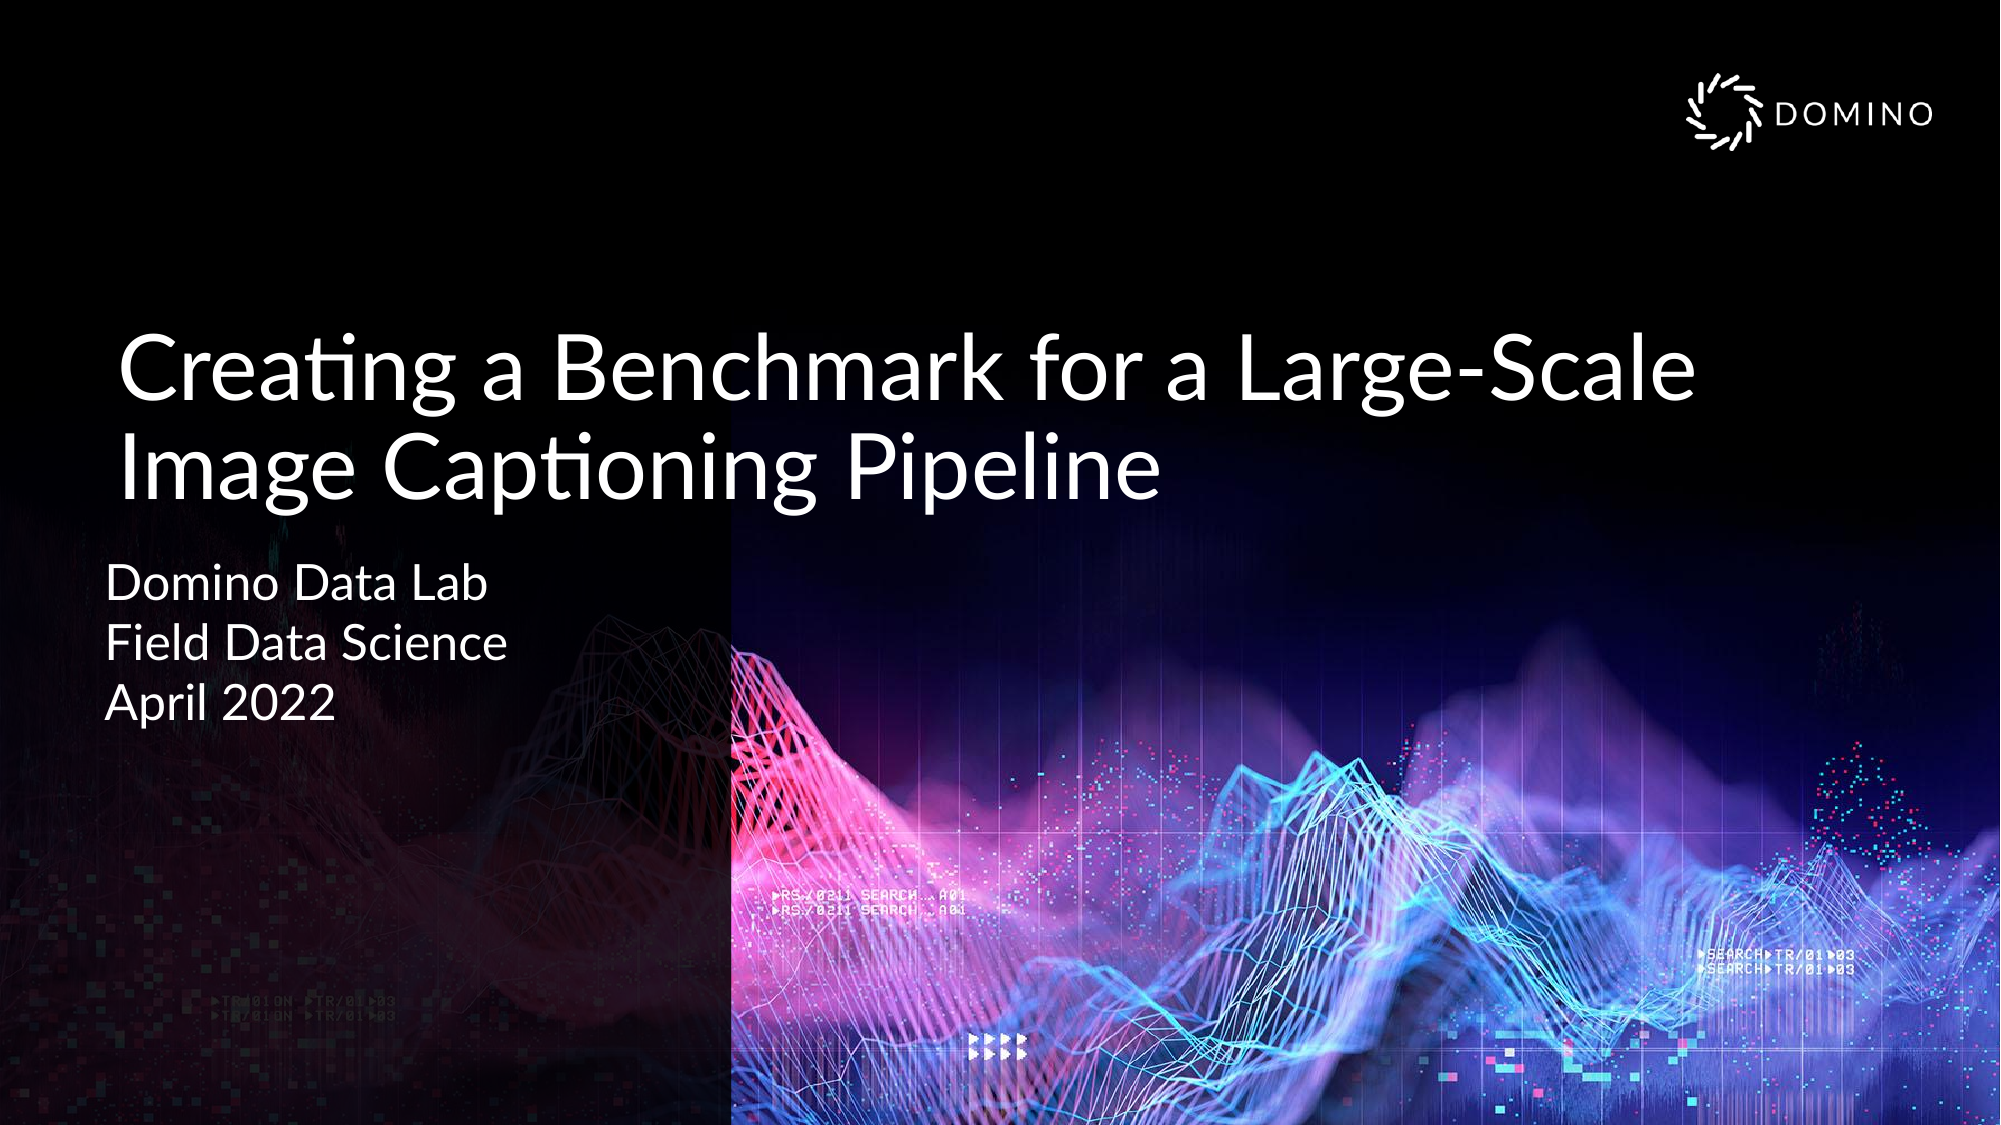

# Creating a Benchmark for a Large-Scale Image Captioning Pipeline
Domino Data Lab
Field Data Science
April 2022